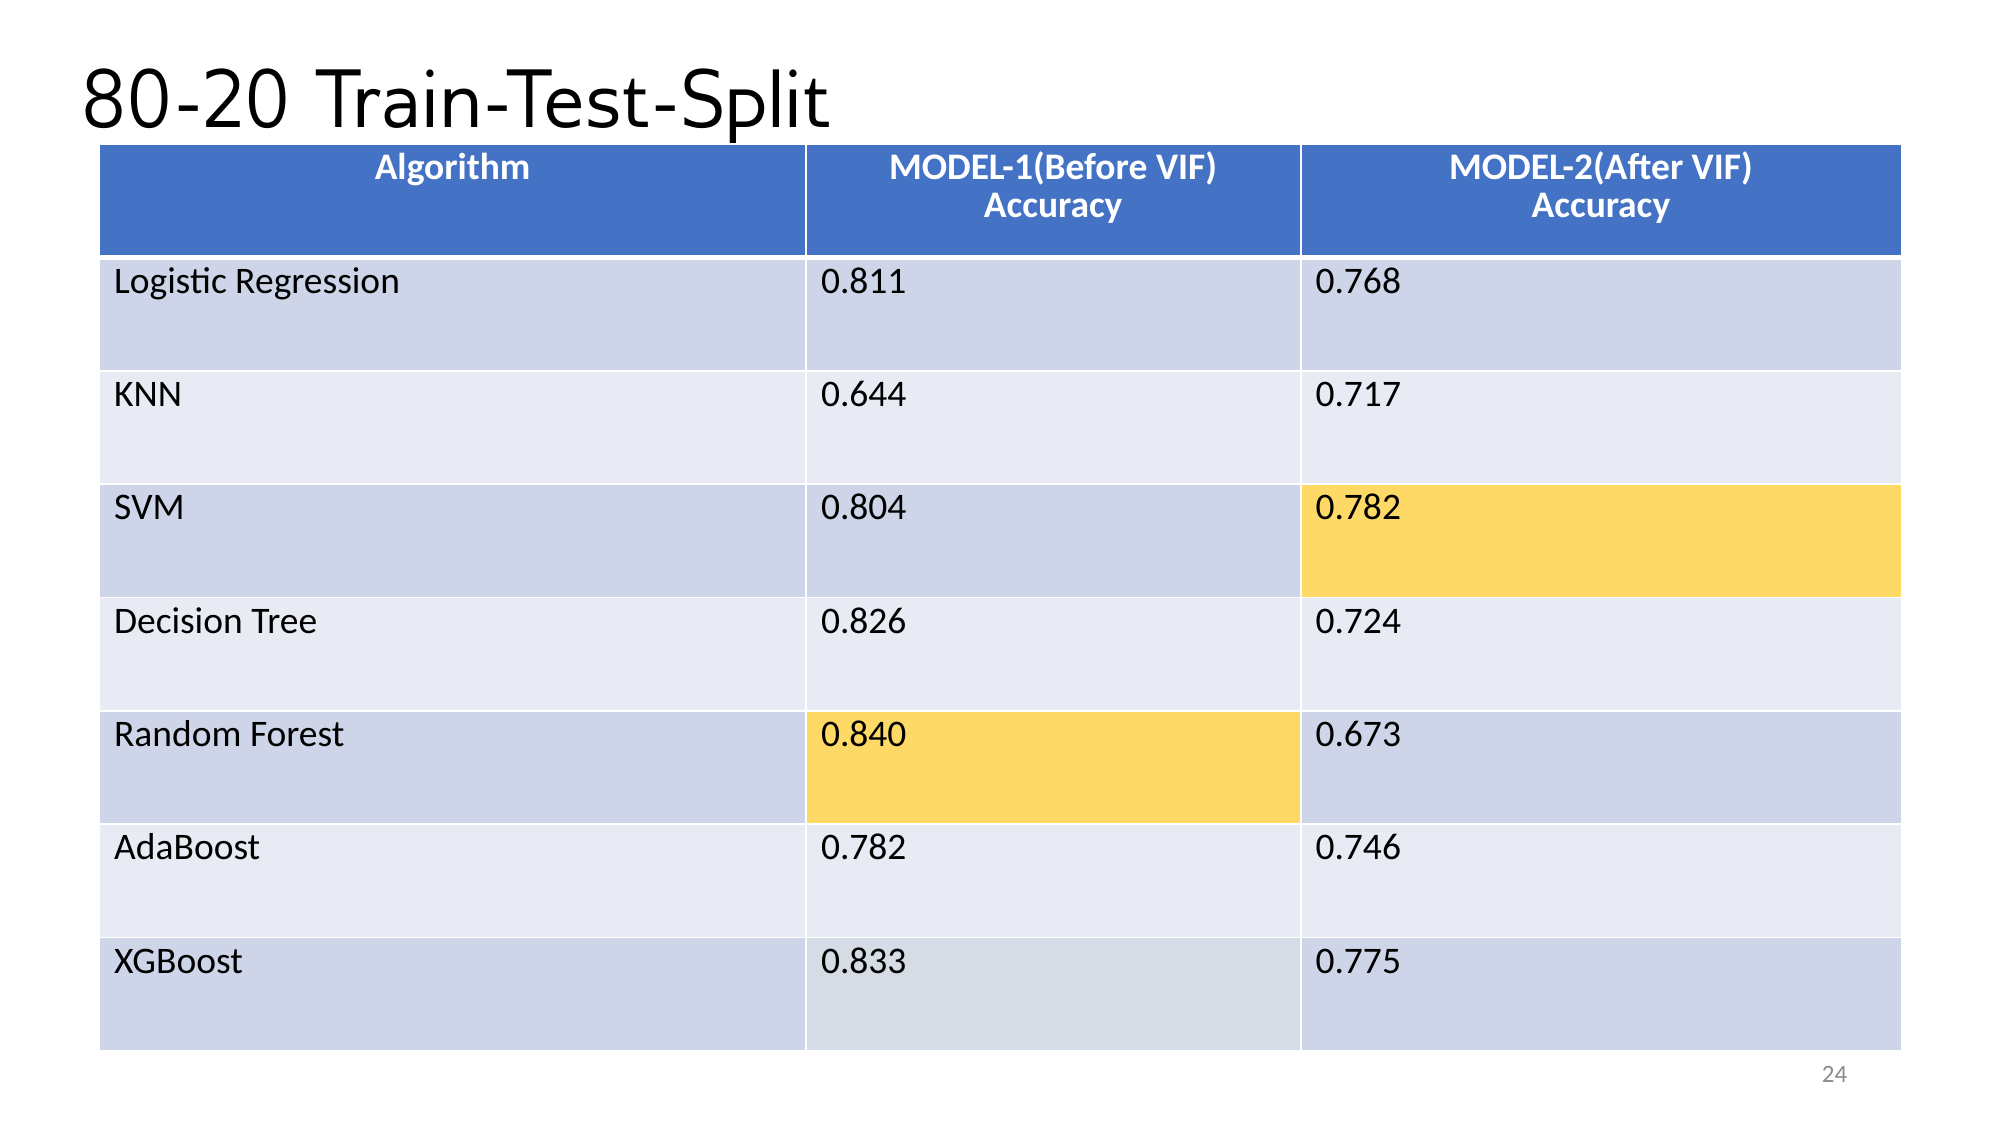

80-20 Train-Test-Split

| Algorithm | MODEL-1(Before VIF) Accuracy | MODEL-2(After VIF) Accuracy |
| --- | --- | --- |
| Logistic Regression | 0.811 | 0.768 |
| KNN | 0.644 | 0.717 |
| SVM | 0.804 | 0.782 |
| Decision Tree | 0.826 | 0.724 |
| Random Forest | 0.840 | 0.673 |
| AdaBoost | 0.782 | 0.746 |
| XGBoost | 0.833 | 0.775 |
24